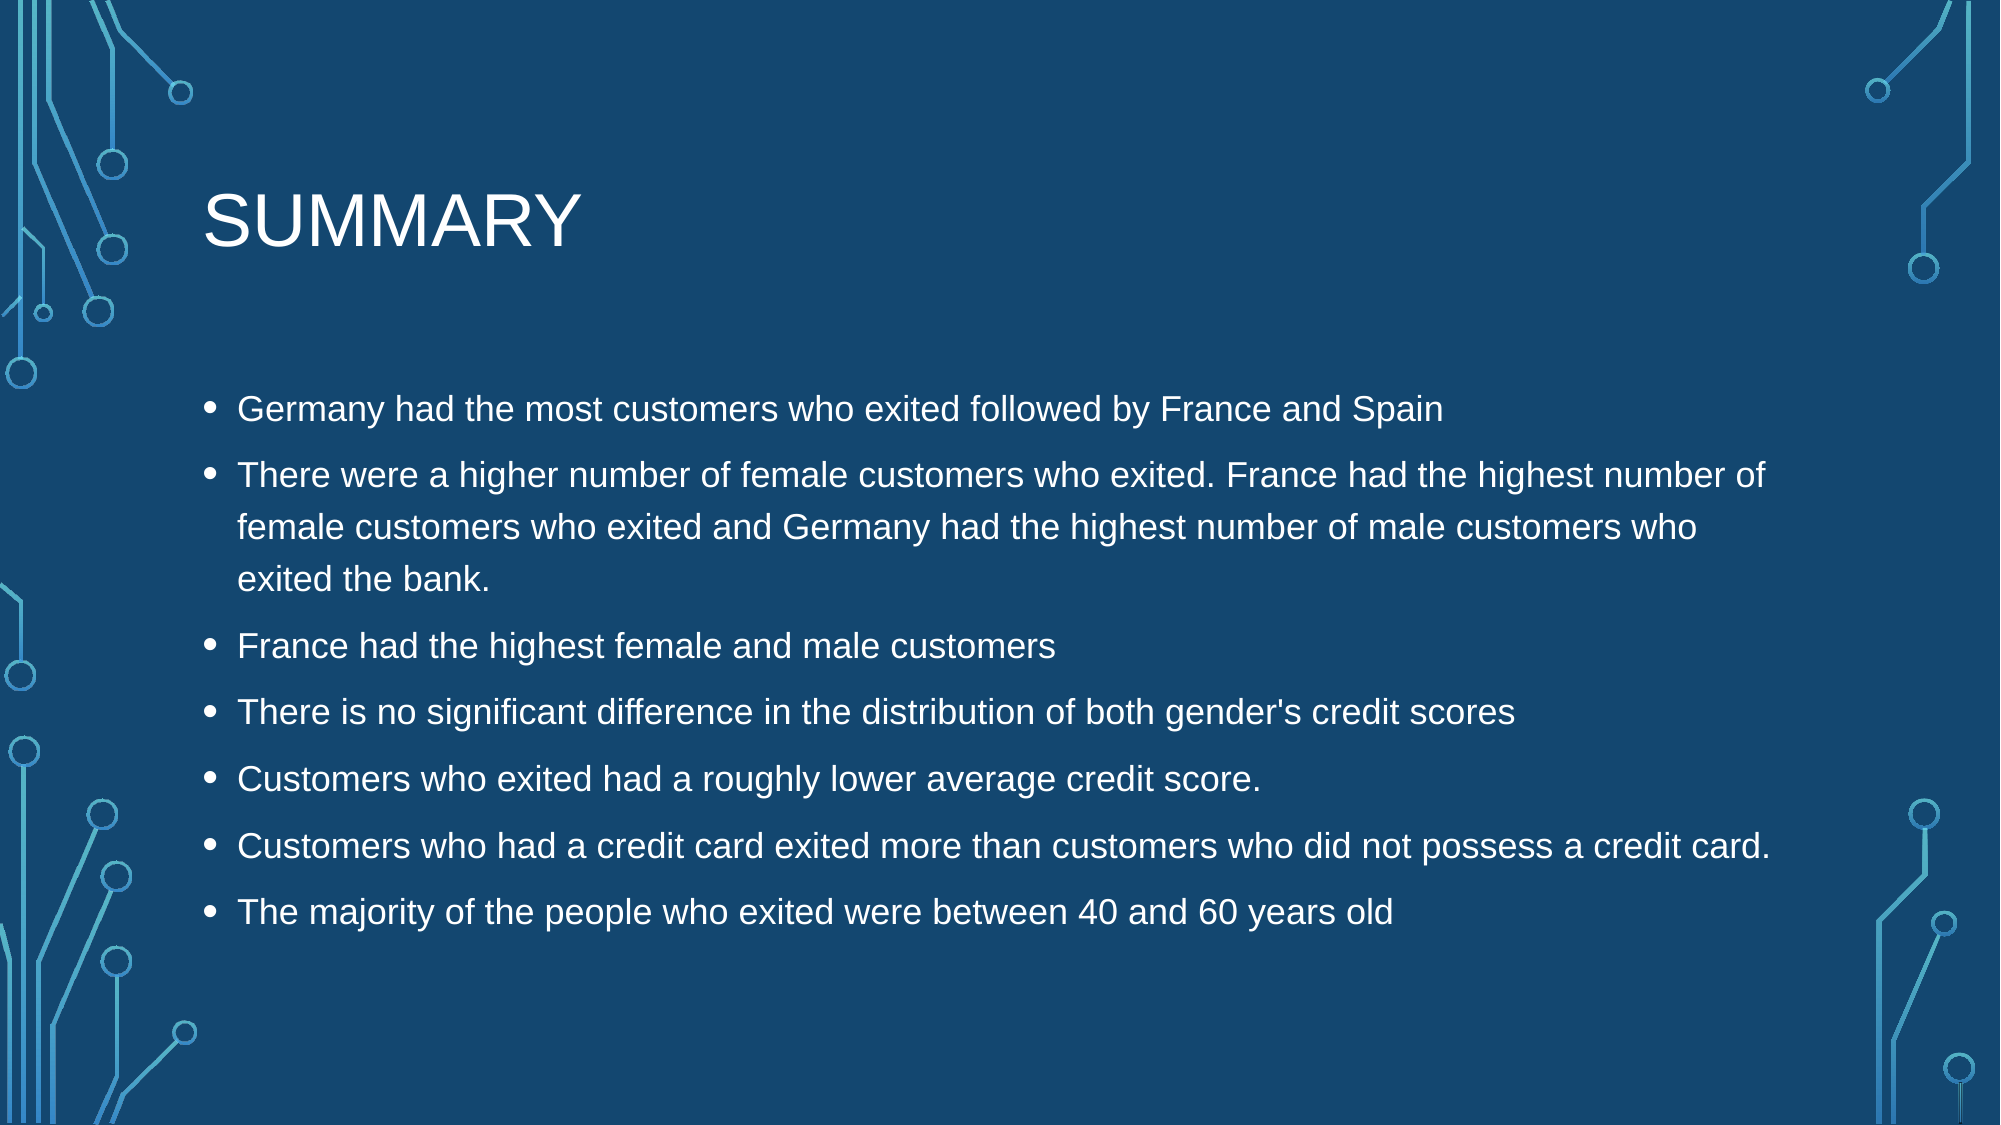

# Summary
Germany had the most customers who exited followed by France and Spain
There were a higher number of female customers who exited. France had the highest number of female customers who exited and Germany had the highest number of male customers who exited the bank.
France had the highest female and male customers
There is no significant difference in the distribution of both gender's credit scores
Customers who exited had a roughly lower average credit score.
Customers who had a credit card exited more than customers who did not possess a credit card.
The majority of the people who exited were between 40 and 60 years old